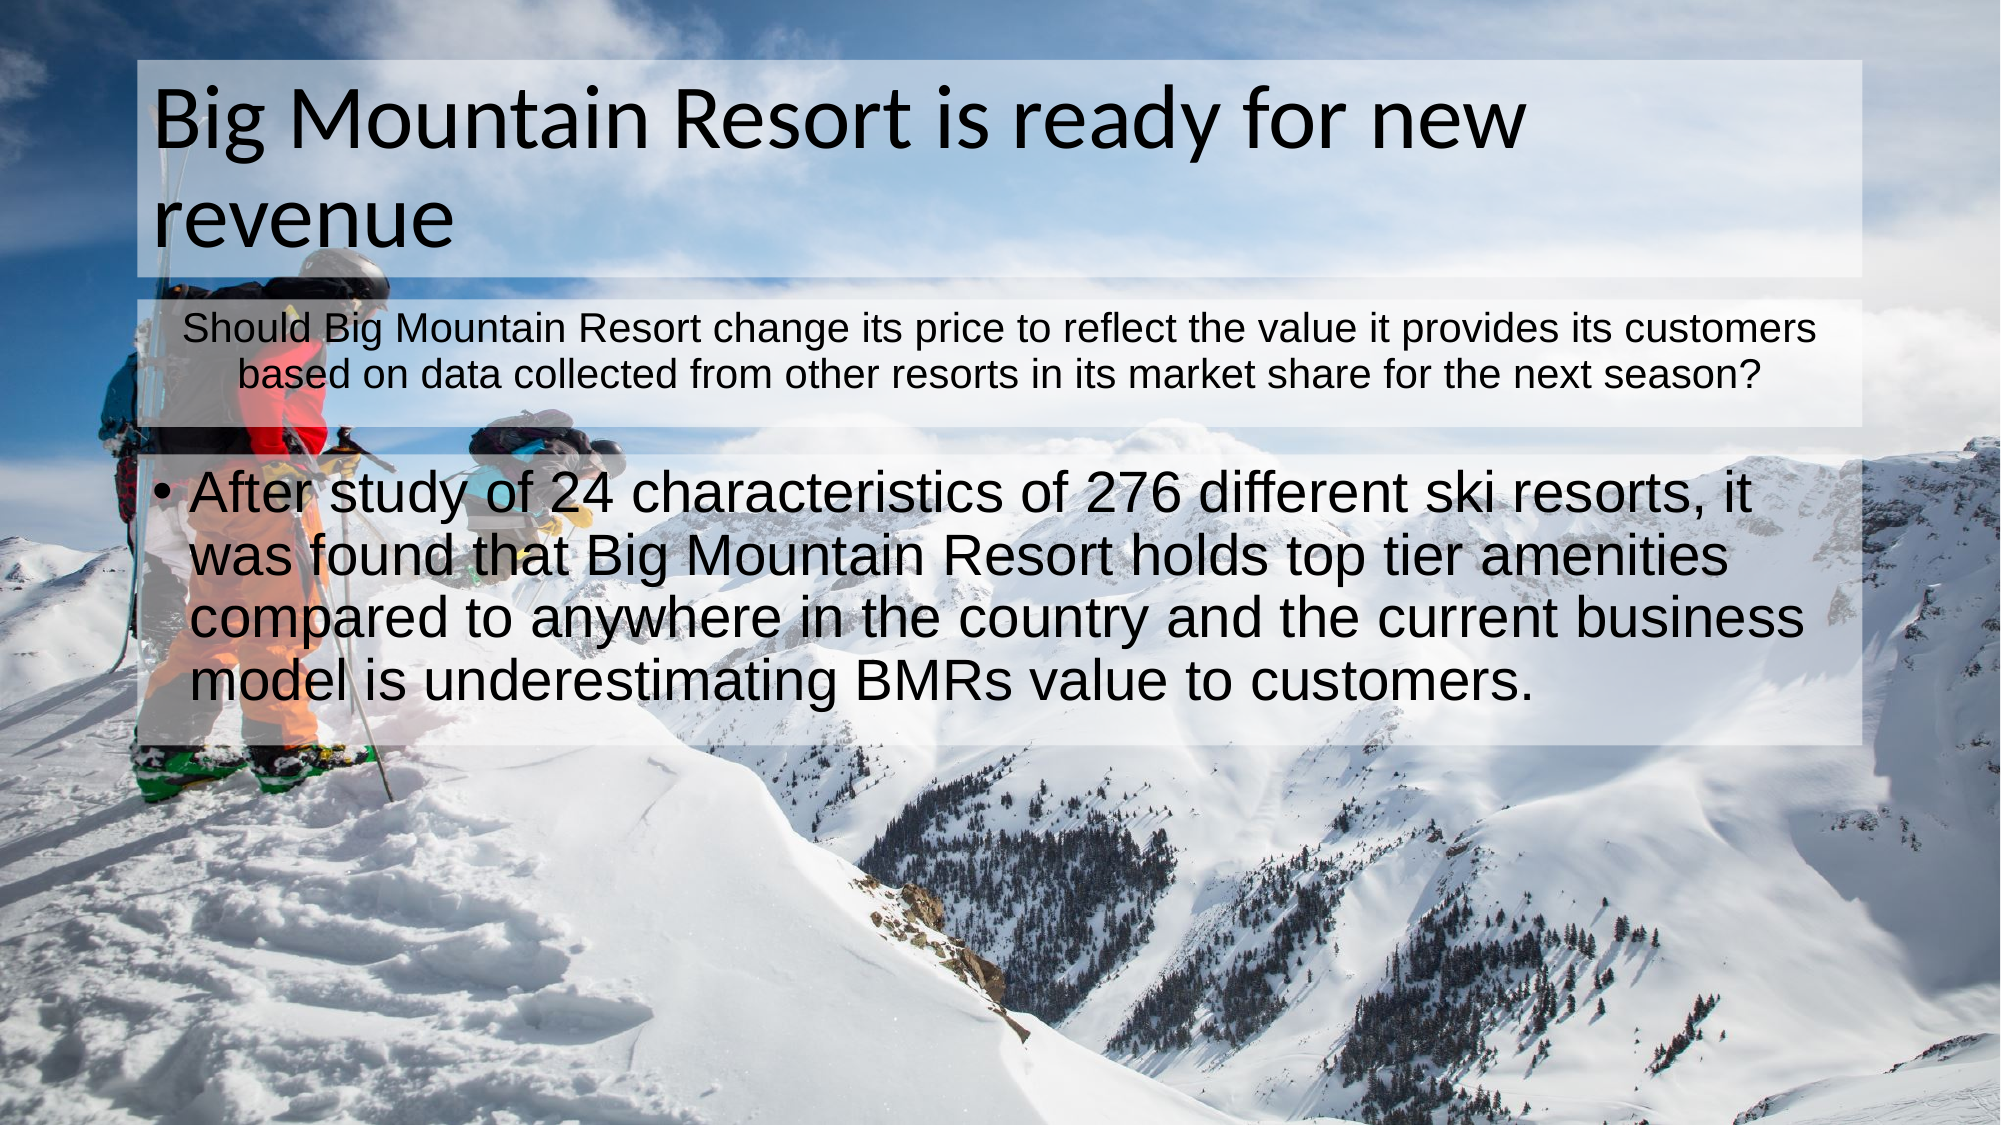

# Big Mountain Resort is ready for new revenue
Should Big Mountain Resort change its price to reflect the value it provides its customers based on data collected from other resorts in its market share for the next season?

After study of 24 characteristics of 276 different ski resorts, it was found that Big Mountain Resort holds top tier amenities compared to anywhere in the country and the current business model is underestimating BMRs value to customers.